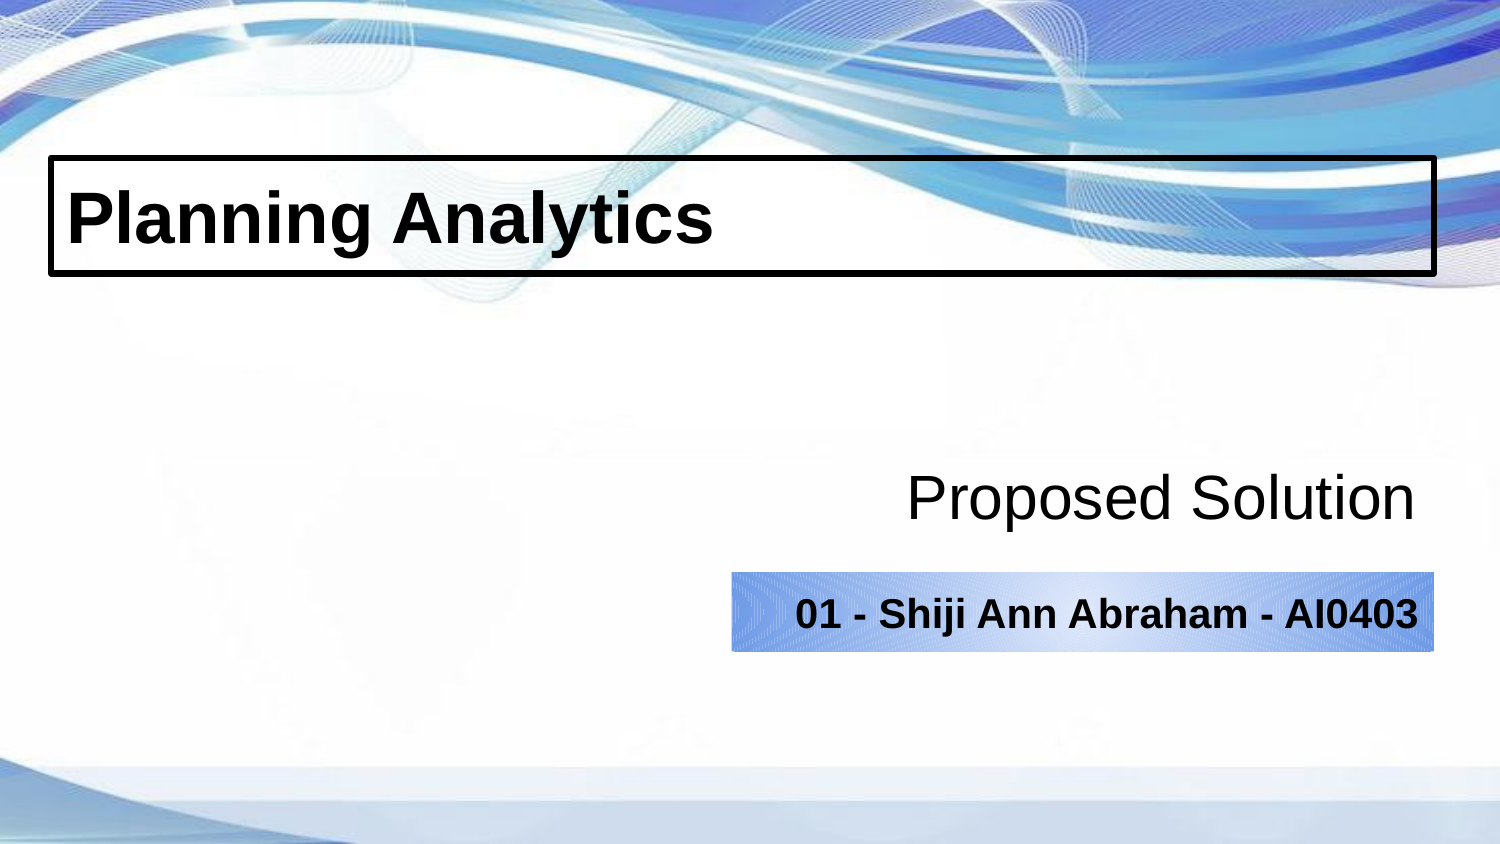

# Planning Analytics
Proposed Solution
01 - Shiji Ann Abraham - AI0403